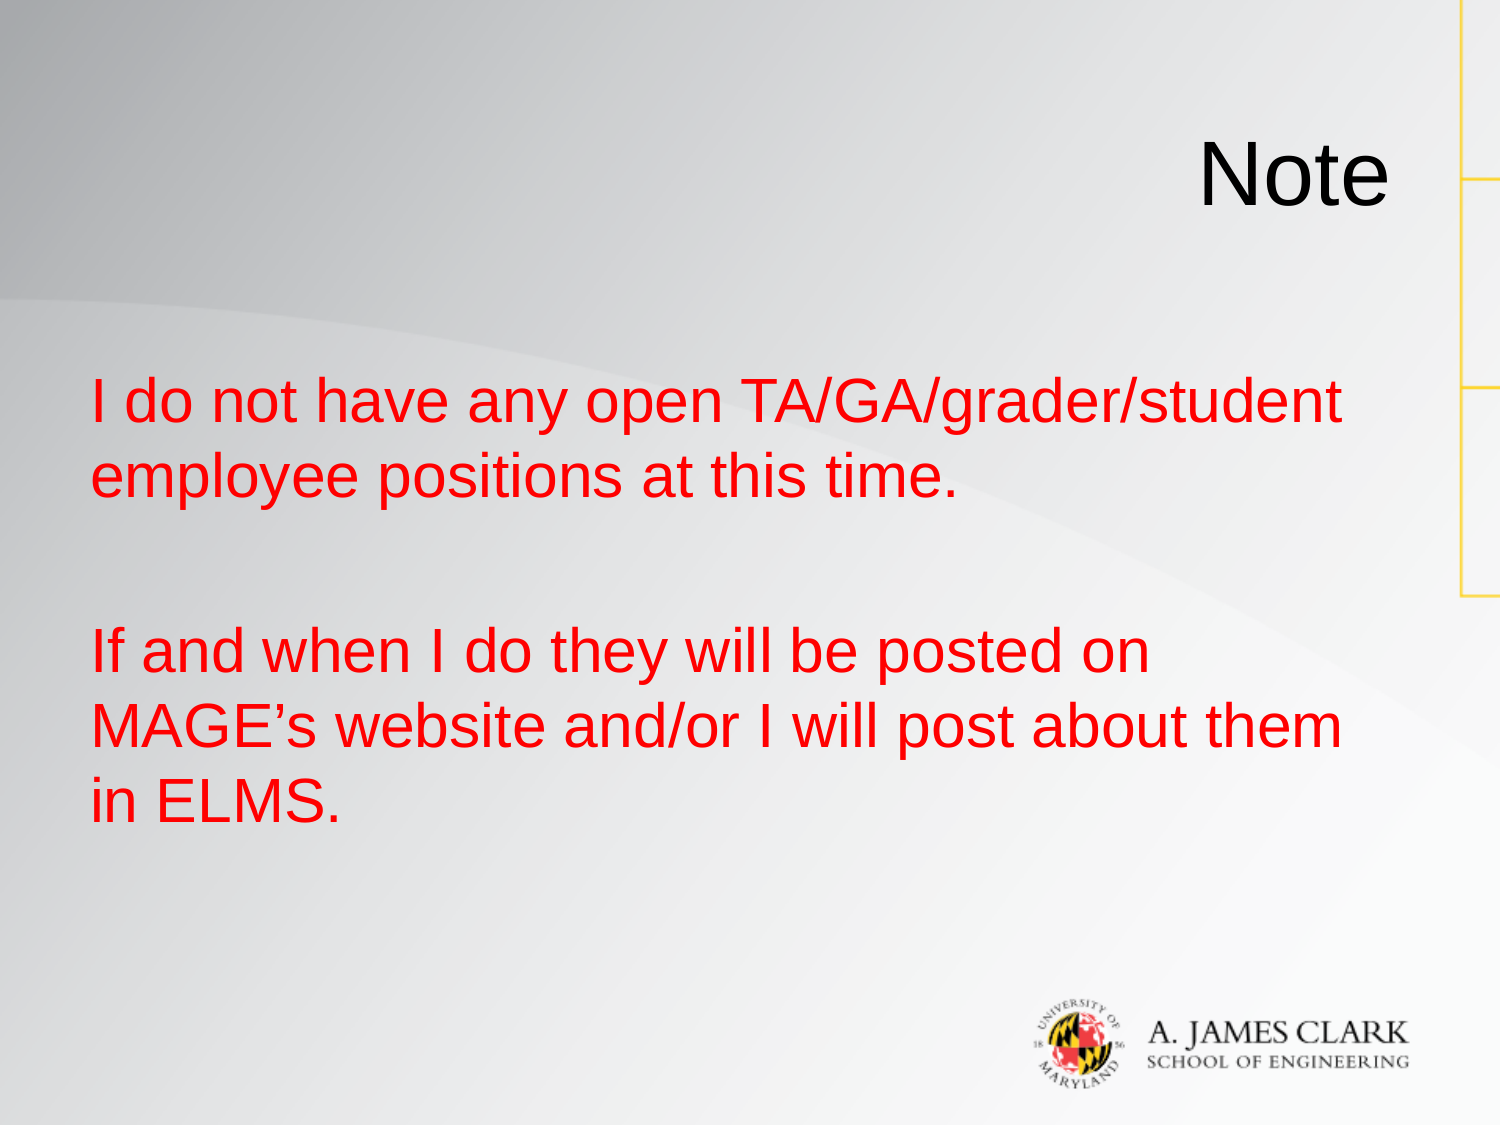

# Note
I do not have any open TA/GA/grader/student employee positions at this time.

If and when I do they will be posted on MAGE’s website and/or I will post about them in ELMS.